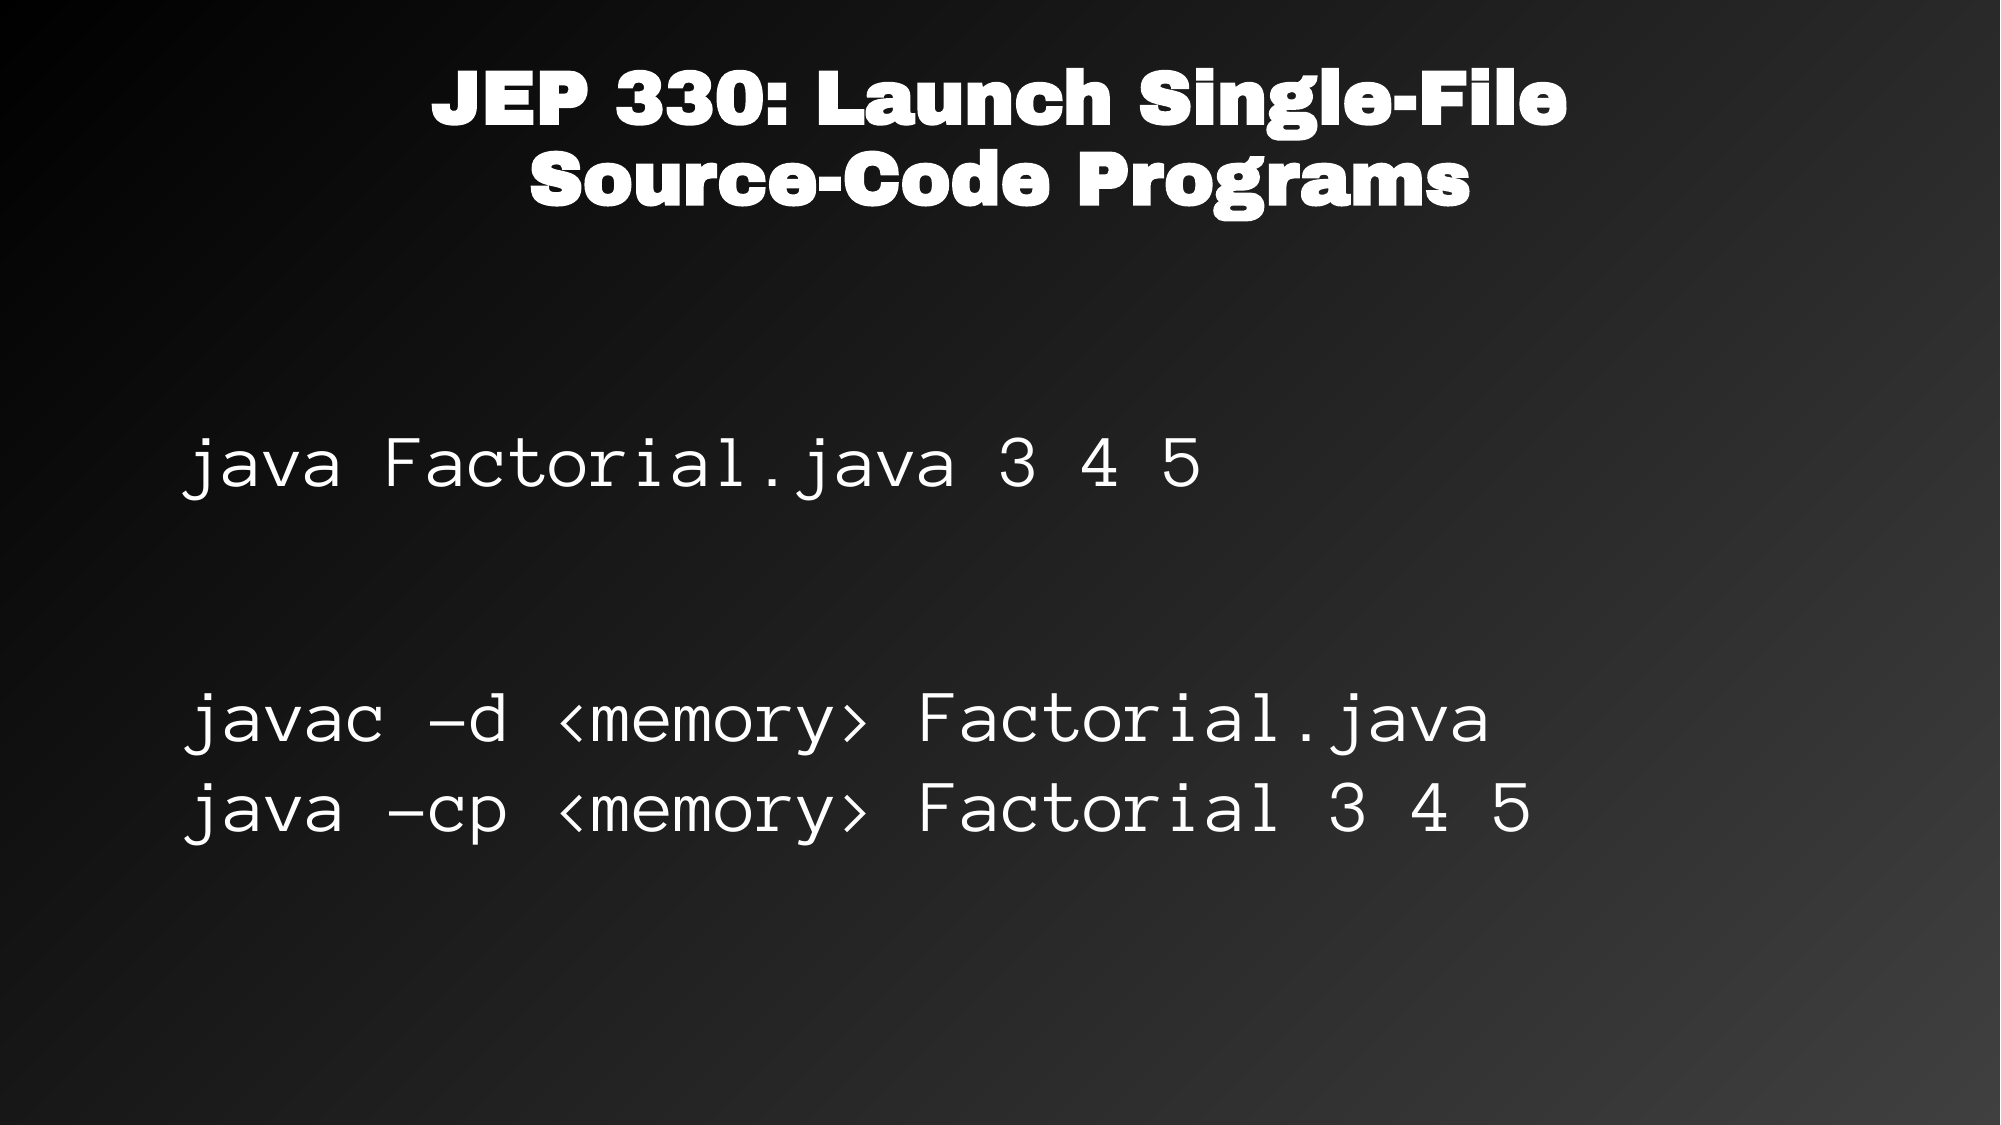

JEP 330: Launch Single-File Source-Code Programs
java Factorial.java 3 4 5
javac -d <memory> Factorial.java
java -cp <memory> Factorial 3 4 5